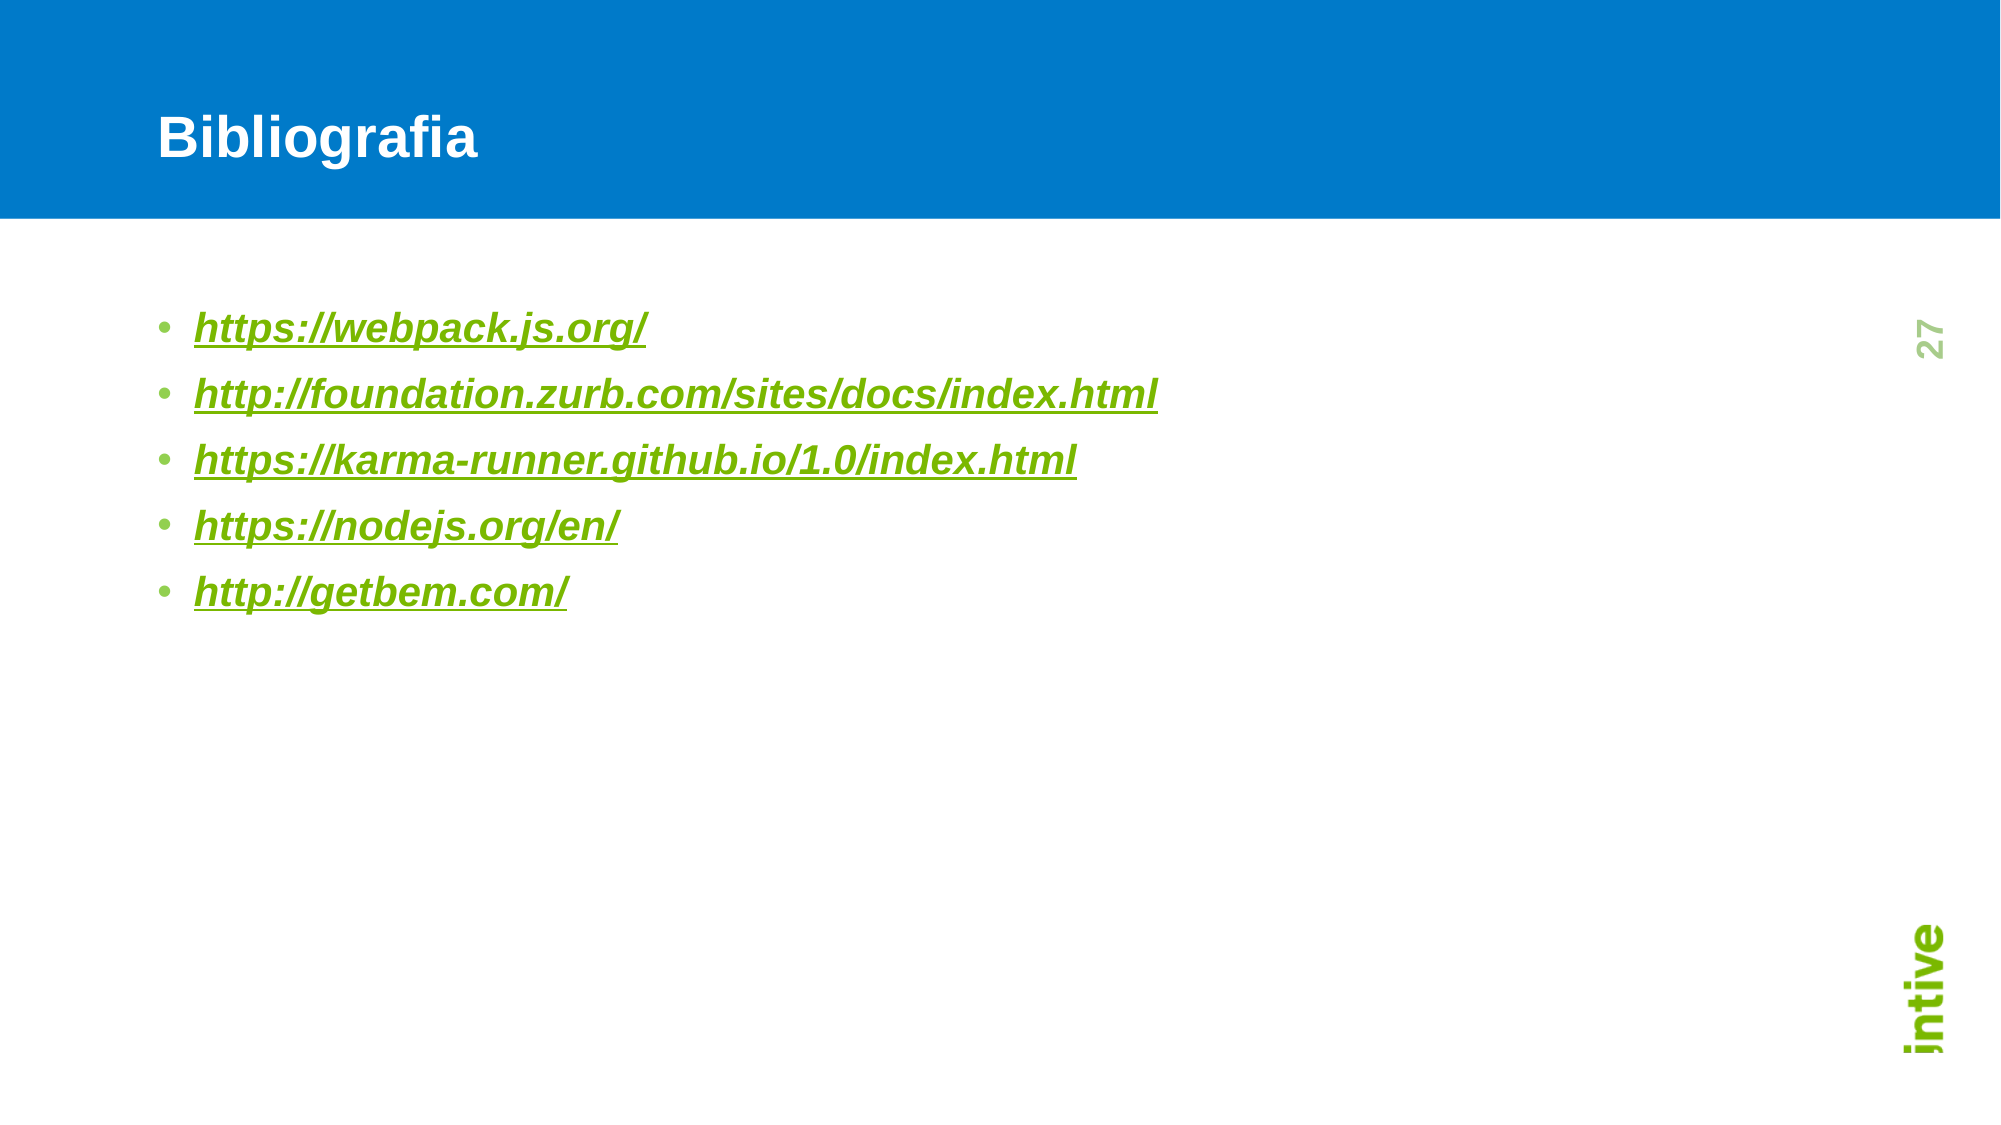

# Bibliografia
https://webpack.js.org/
http://foundation.zurb.com/sites/docs/index.html
https://karma-runner.github.io/1.0/index.html
https://nodejs.org/en/
http://getbem.com/

27